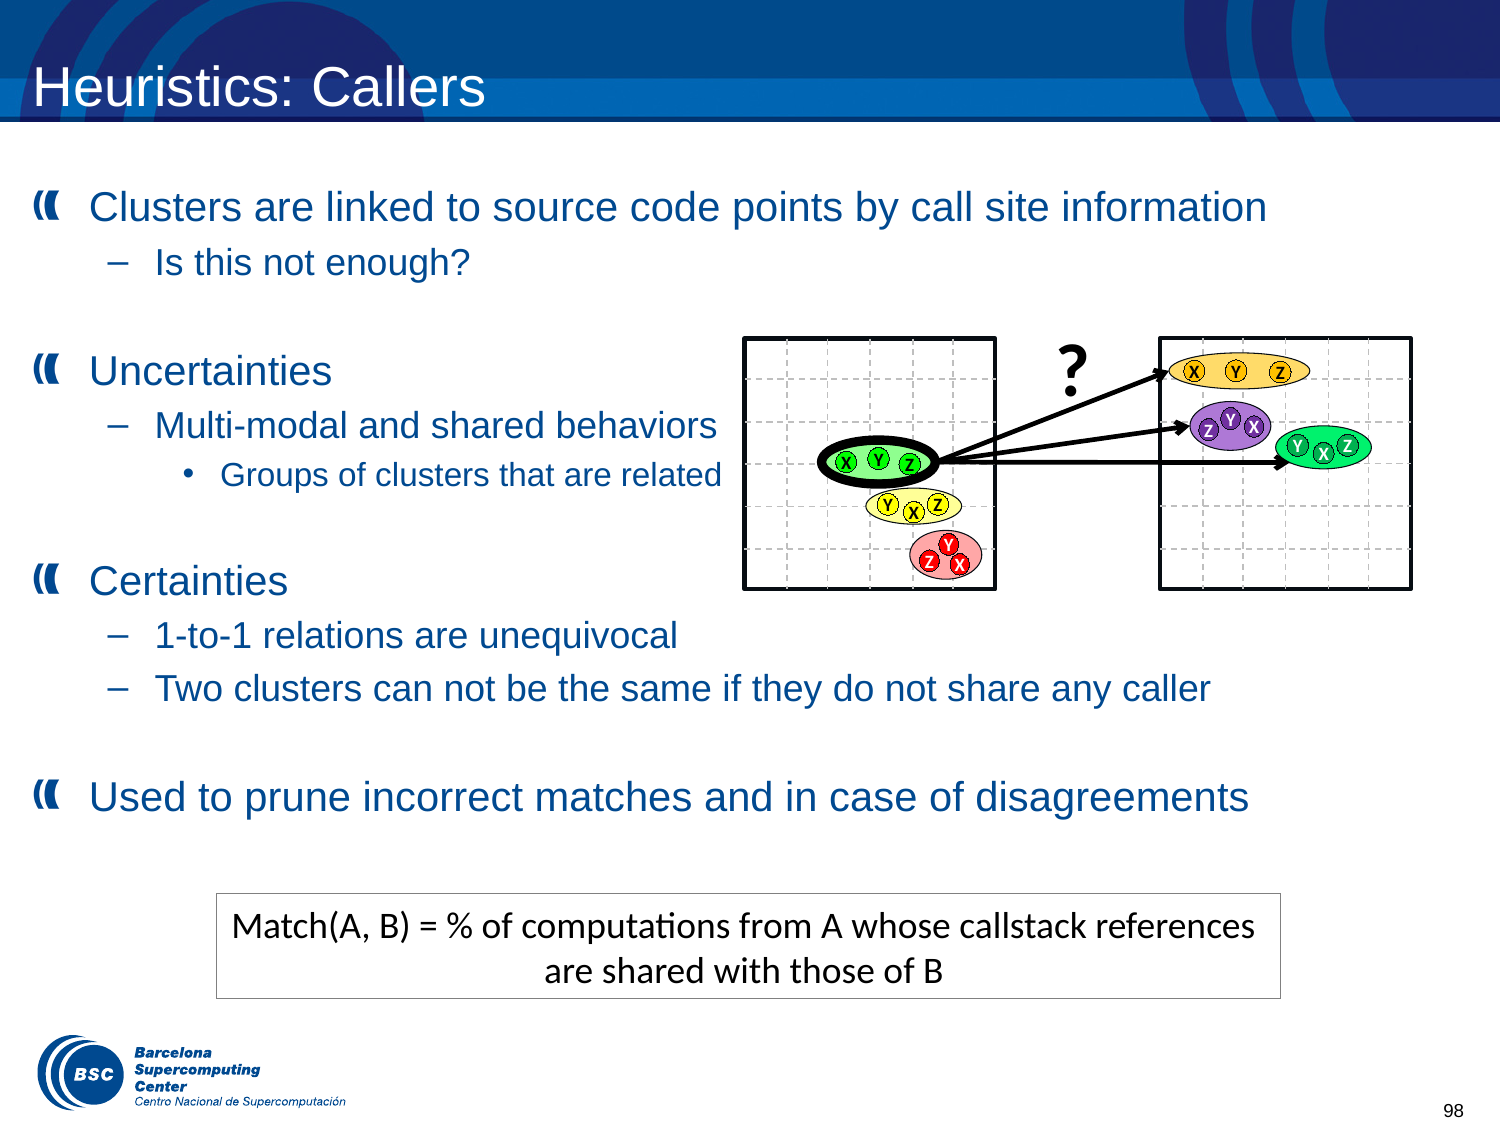

# Heuristics: Callers
Clusters are linked to source code points by call site information
Is this not enough?

Uncertainties
Multi-modal and shared behaviors
Groups of clusters that are related

Certainties
1-to-1 relations are unequivocal
Two clusters can not be the same if they do not share any caller

Used to prune incorrect matches and in case of disagreements
?

Y
X
Z

Y
X
Z

Y
Z
X

Y
X
Z

Y
Z
X

Y
Z
X
Match(A, B) = % of computations from A whose callstack references
are shared with those of B